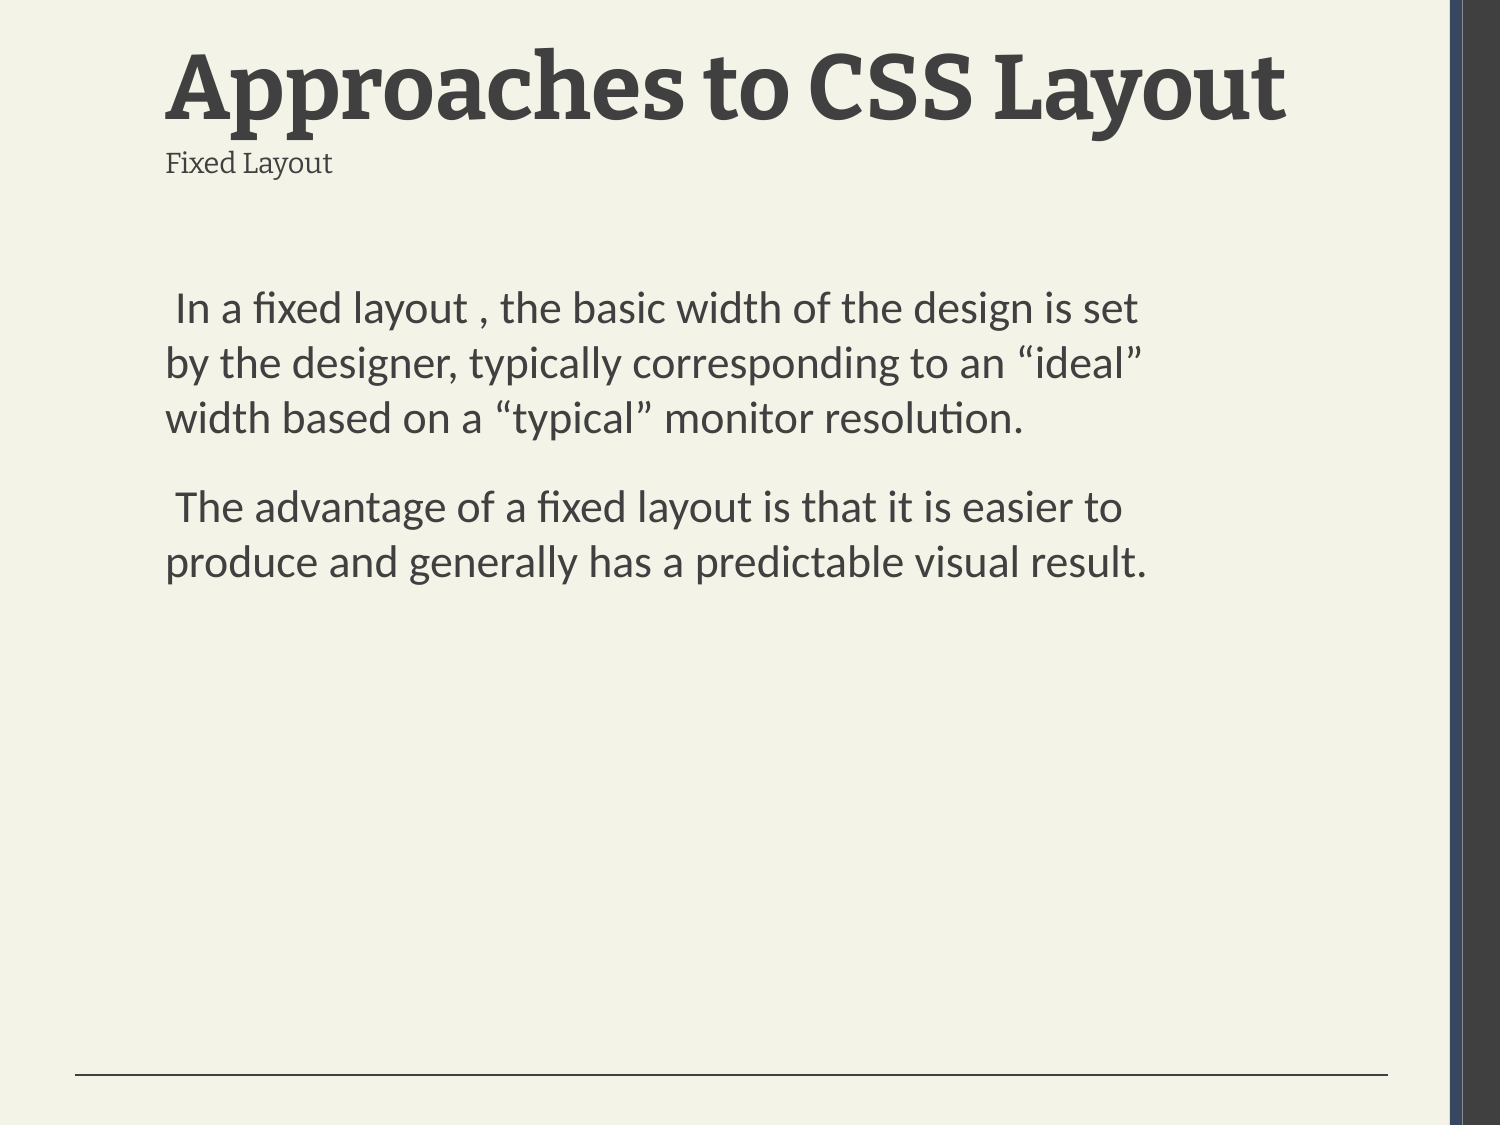

# Approaches to CSS Layout
Fixed Layout
 In a fixed layout , the basic width of the design is set by the designer, typically corresponding to an “ideal” width based on a “typical” monitor resolution.
 The advantage of a fixed layout is that it is easier to produce and generally has a predictable visual result.